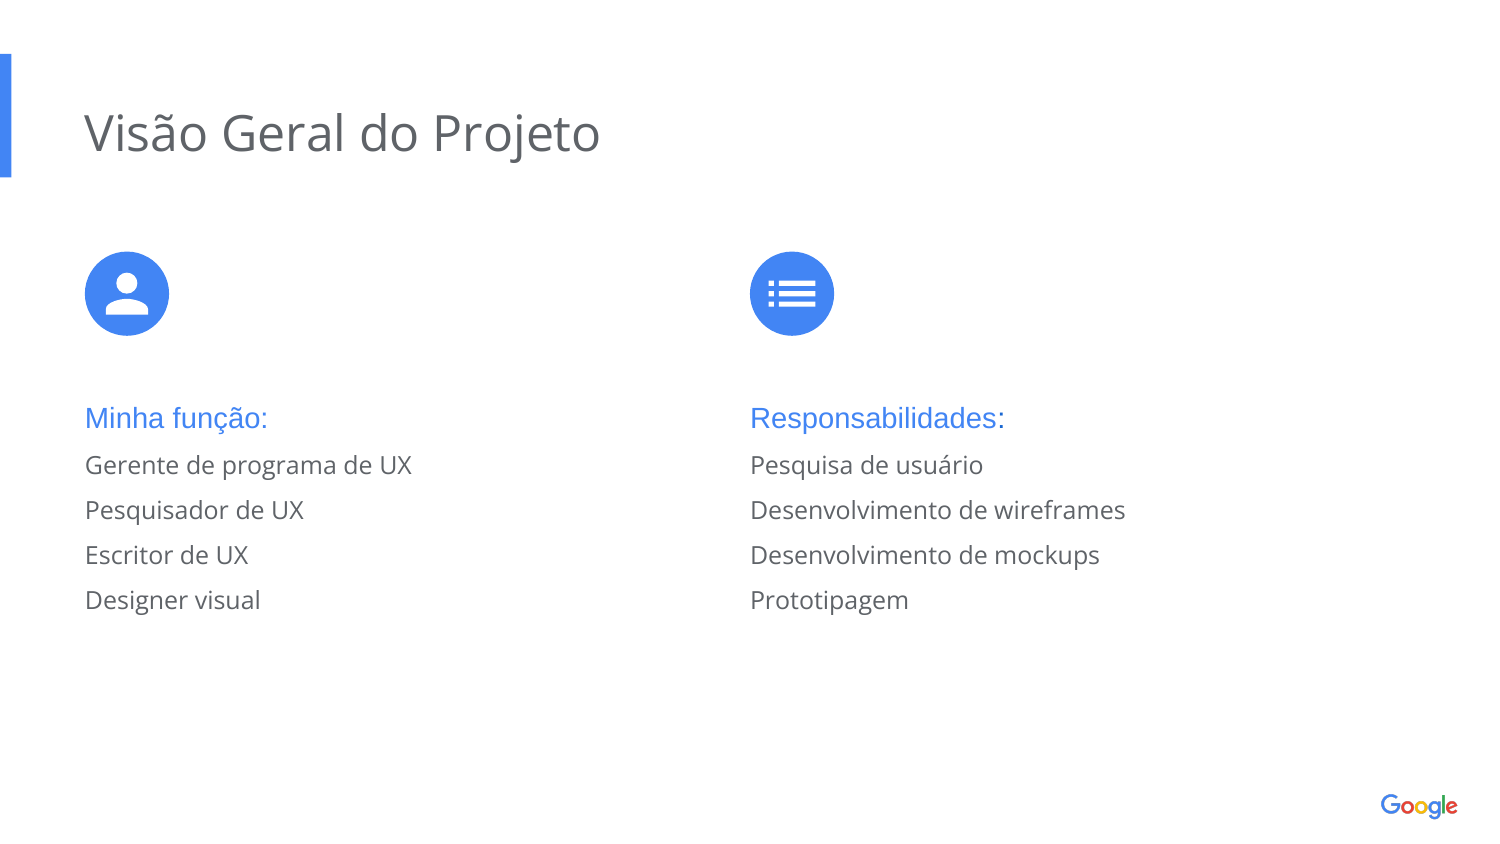

Visão Geral do Projeto

Minha função:
Gerente de programa de UX
Pesquisador de UX
Escritor de UX
Designer visual
Responsabilidades:
Pesquisa de usuário
Desenvolvimento de wireframes
Desenvolvimento de mockups
Prototipagem